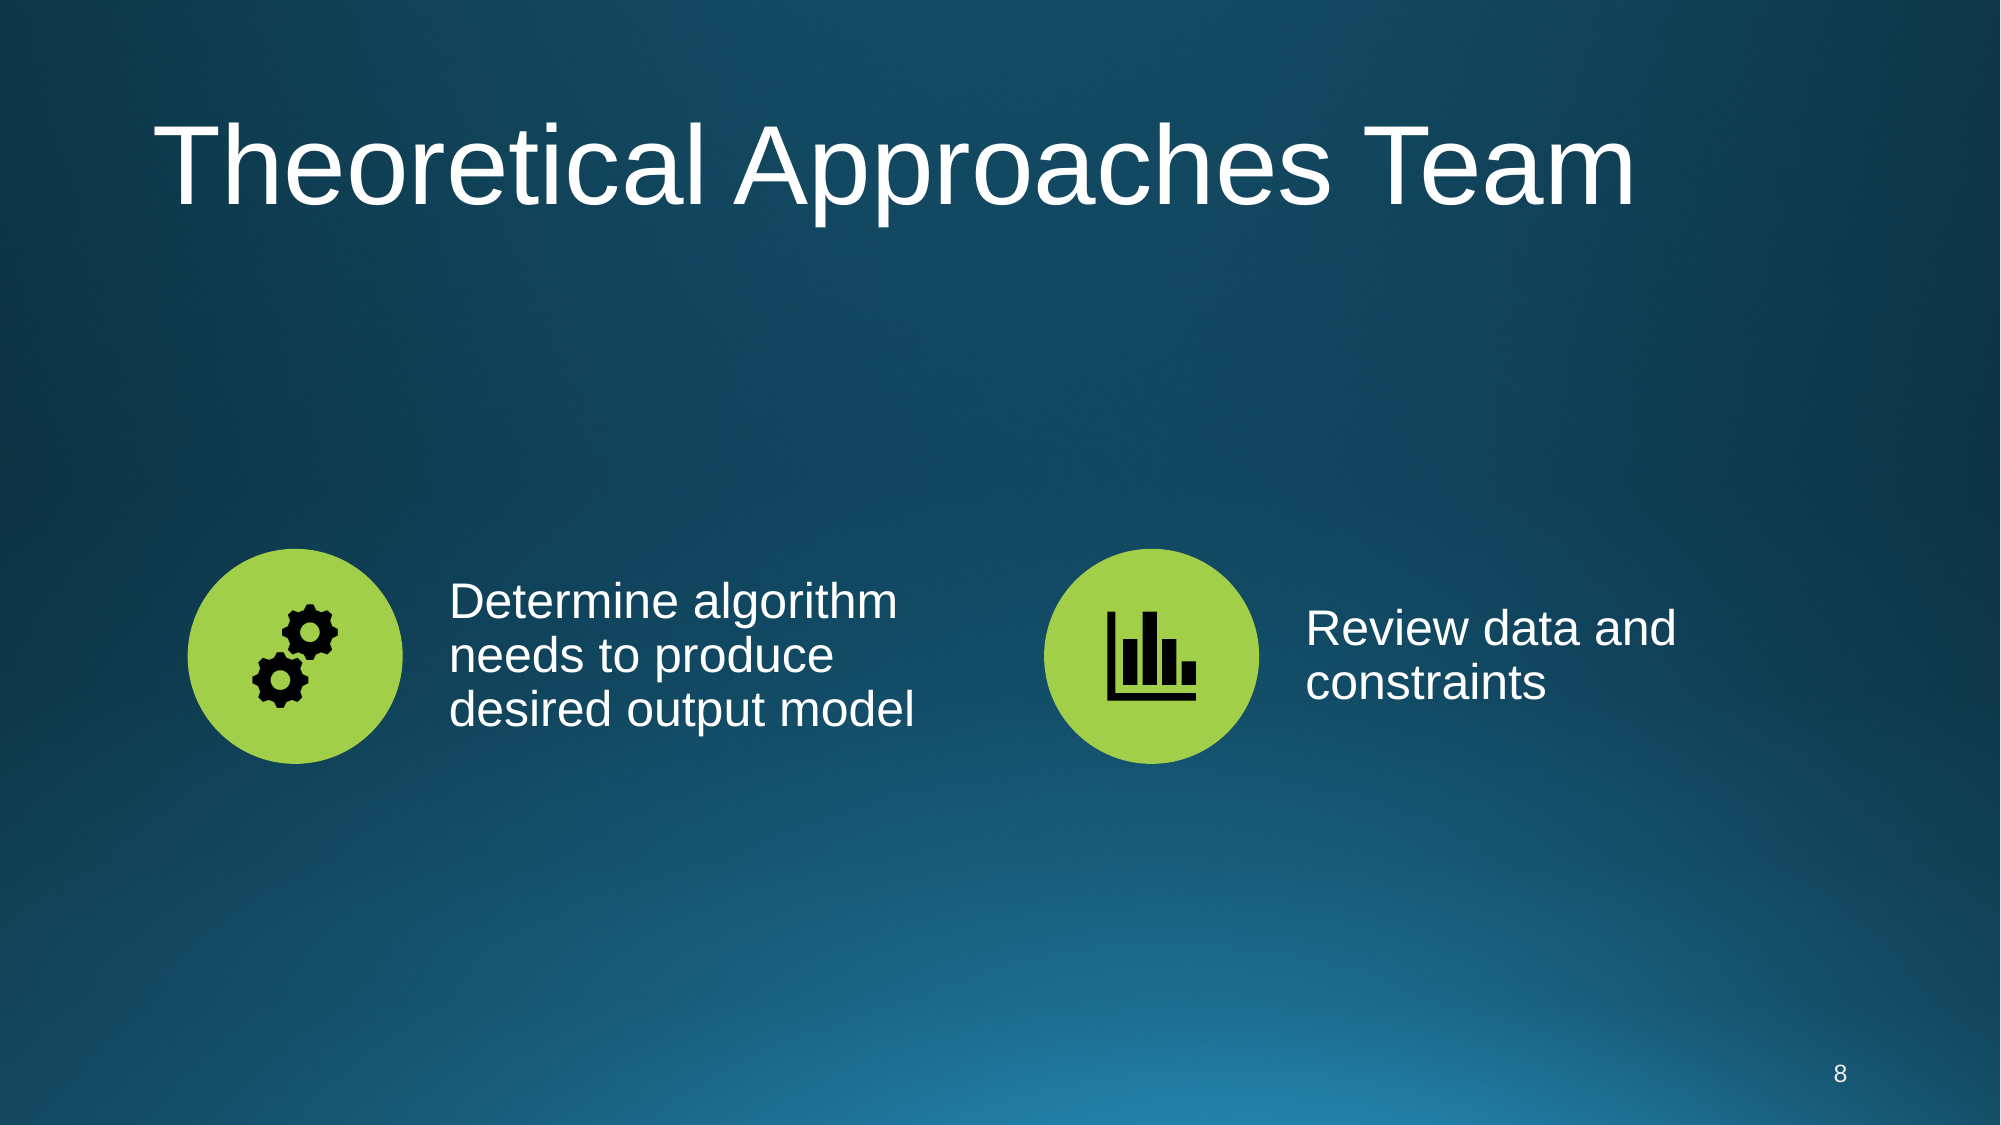

# Theoretical Approaches Team
Determine algorithm needs to produce desired output model
Review data and constraints
8